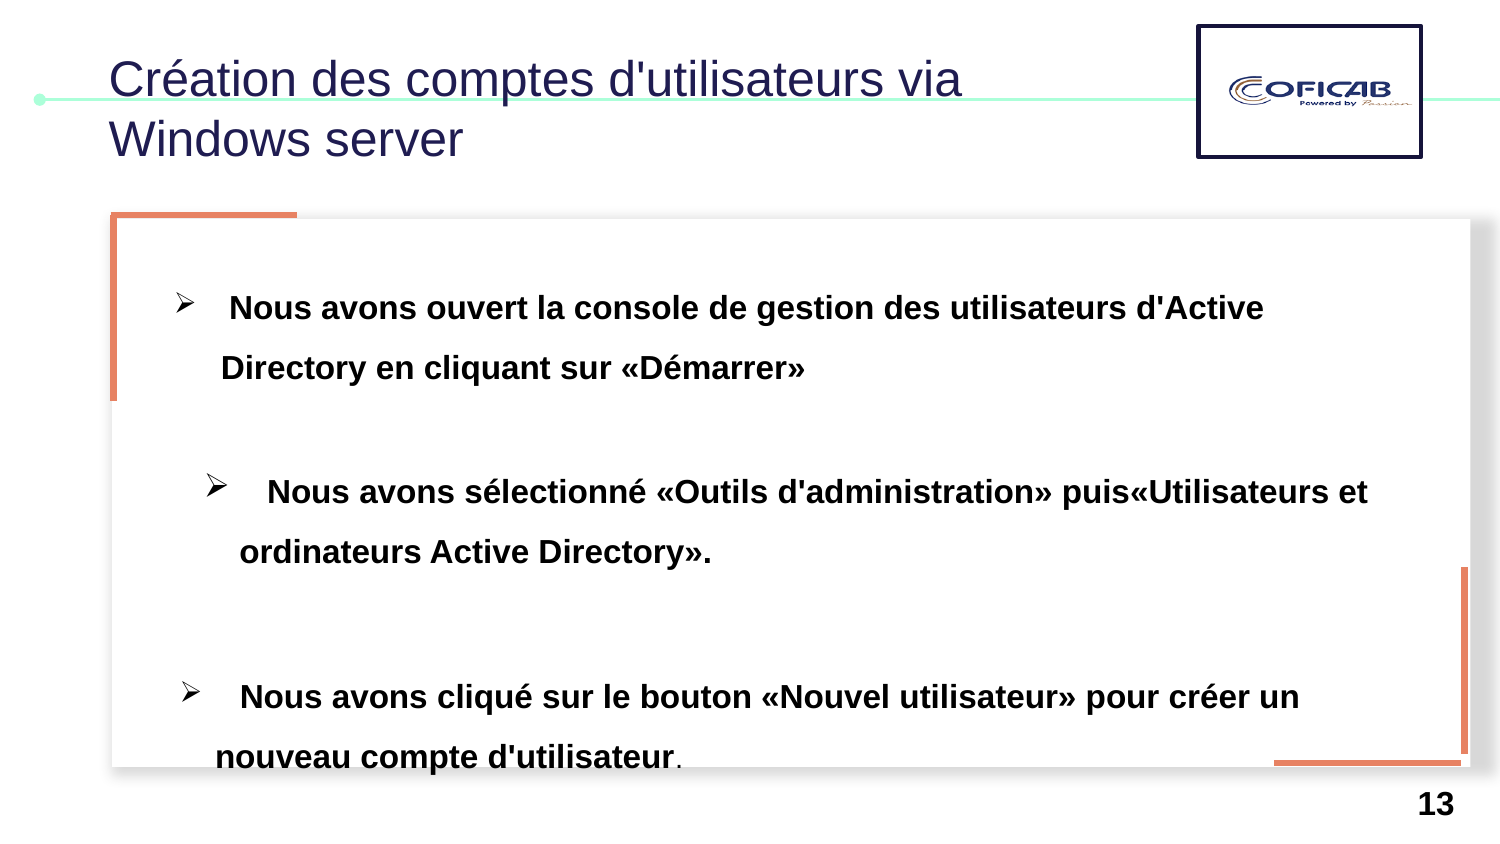

# Création des comptes d'utilisateurs via   Windows server

 Nous avons ouvert la console de gestion des utilisateurs d'Active Directory en cliquant sur «Démarrer»
   Nous avons sélectionné «Outils d'administration» puis«Utilisateurs et ordinateurs Active Directory».
   Nous avons cliqué sur le bouton «Nouvel utilisateur» pour créer un nouveau compte d'utilisateur.
13